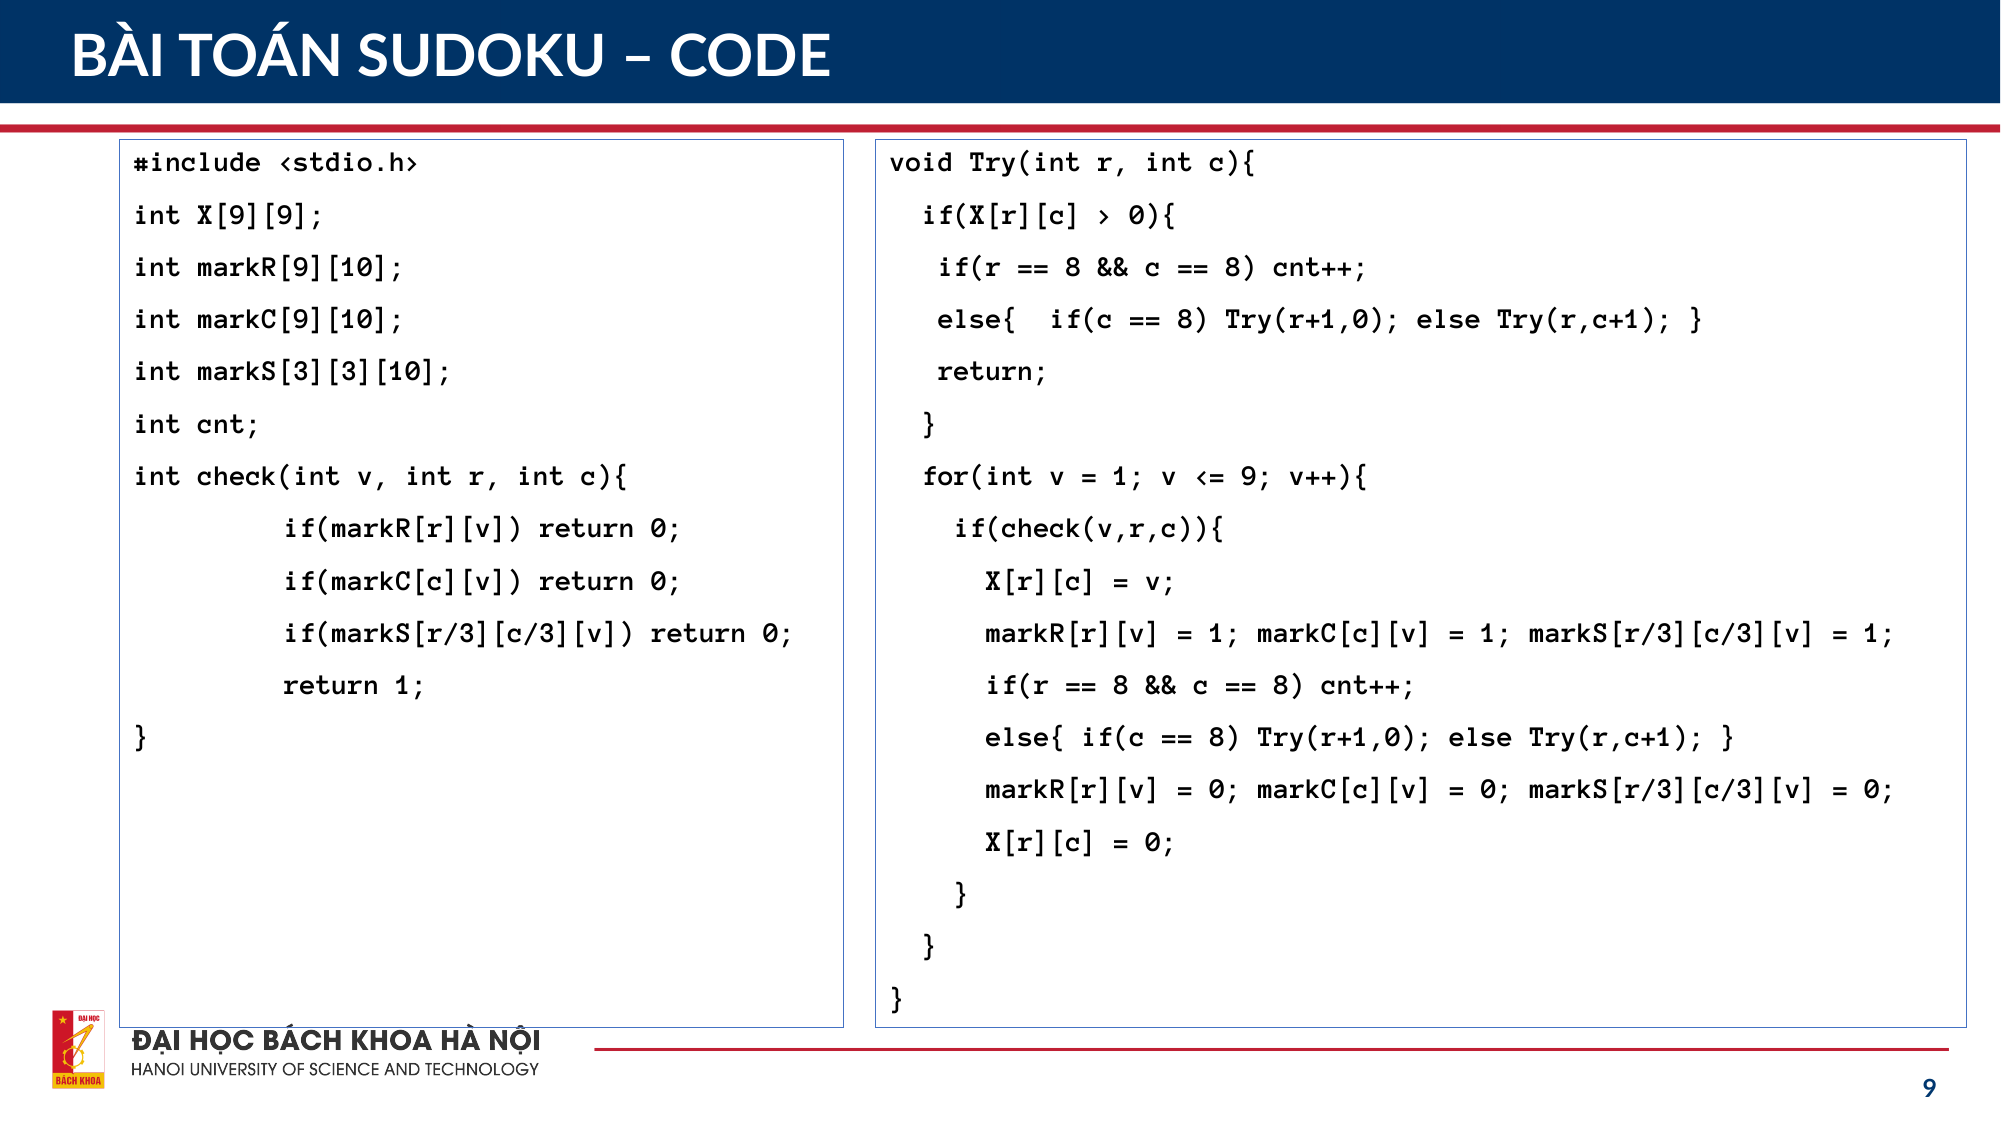

# BÀI TOÁN SUDOKU – CODE
#include <stdio.h>
int X[9][9];
int markR[9][10];
int markC[9][10];
int markS[3][3][10];
int cnt;
int check(int v, int r, int c){
	if(markR[r][v]) return 0;
	if(markC[c][v]) return 0;
	if(markS[r/3][c/3][v]) return 0;
	return 1;
}
void Try(int r, int c){
  if(X[r][c] > 0){
   if(r == 8 && c == 8) cnt++;
   else{  if(c == 8) Try(r+1,0); else Try(r,c+1); }
   return;
  }
  for(int v = 1; v <= 9; v++){
    if(check(v,r,c)){
      X[r][c] = v;
      markR[r][v] = 1; markC[c][v] = 1; markS[r/3][c/3][v] = 1;
      if(r == 8 && c == 8) cnt++;
      else{ if(c == 8) Try(r+1,0); else Try(r,c+1); }
      markR[r][v] = 0; markC[c][v] = 0; markS[r/3][c/3][v] = 0;
      X[r][c] = 0;
    }
  }
}
9